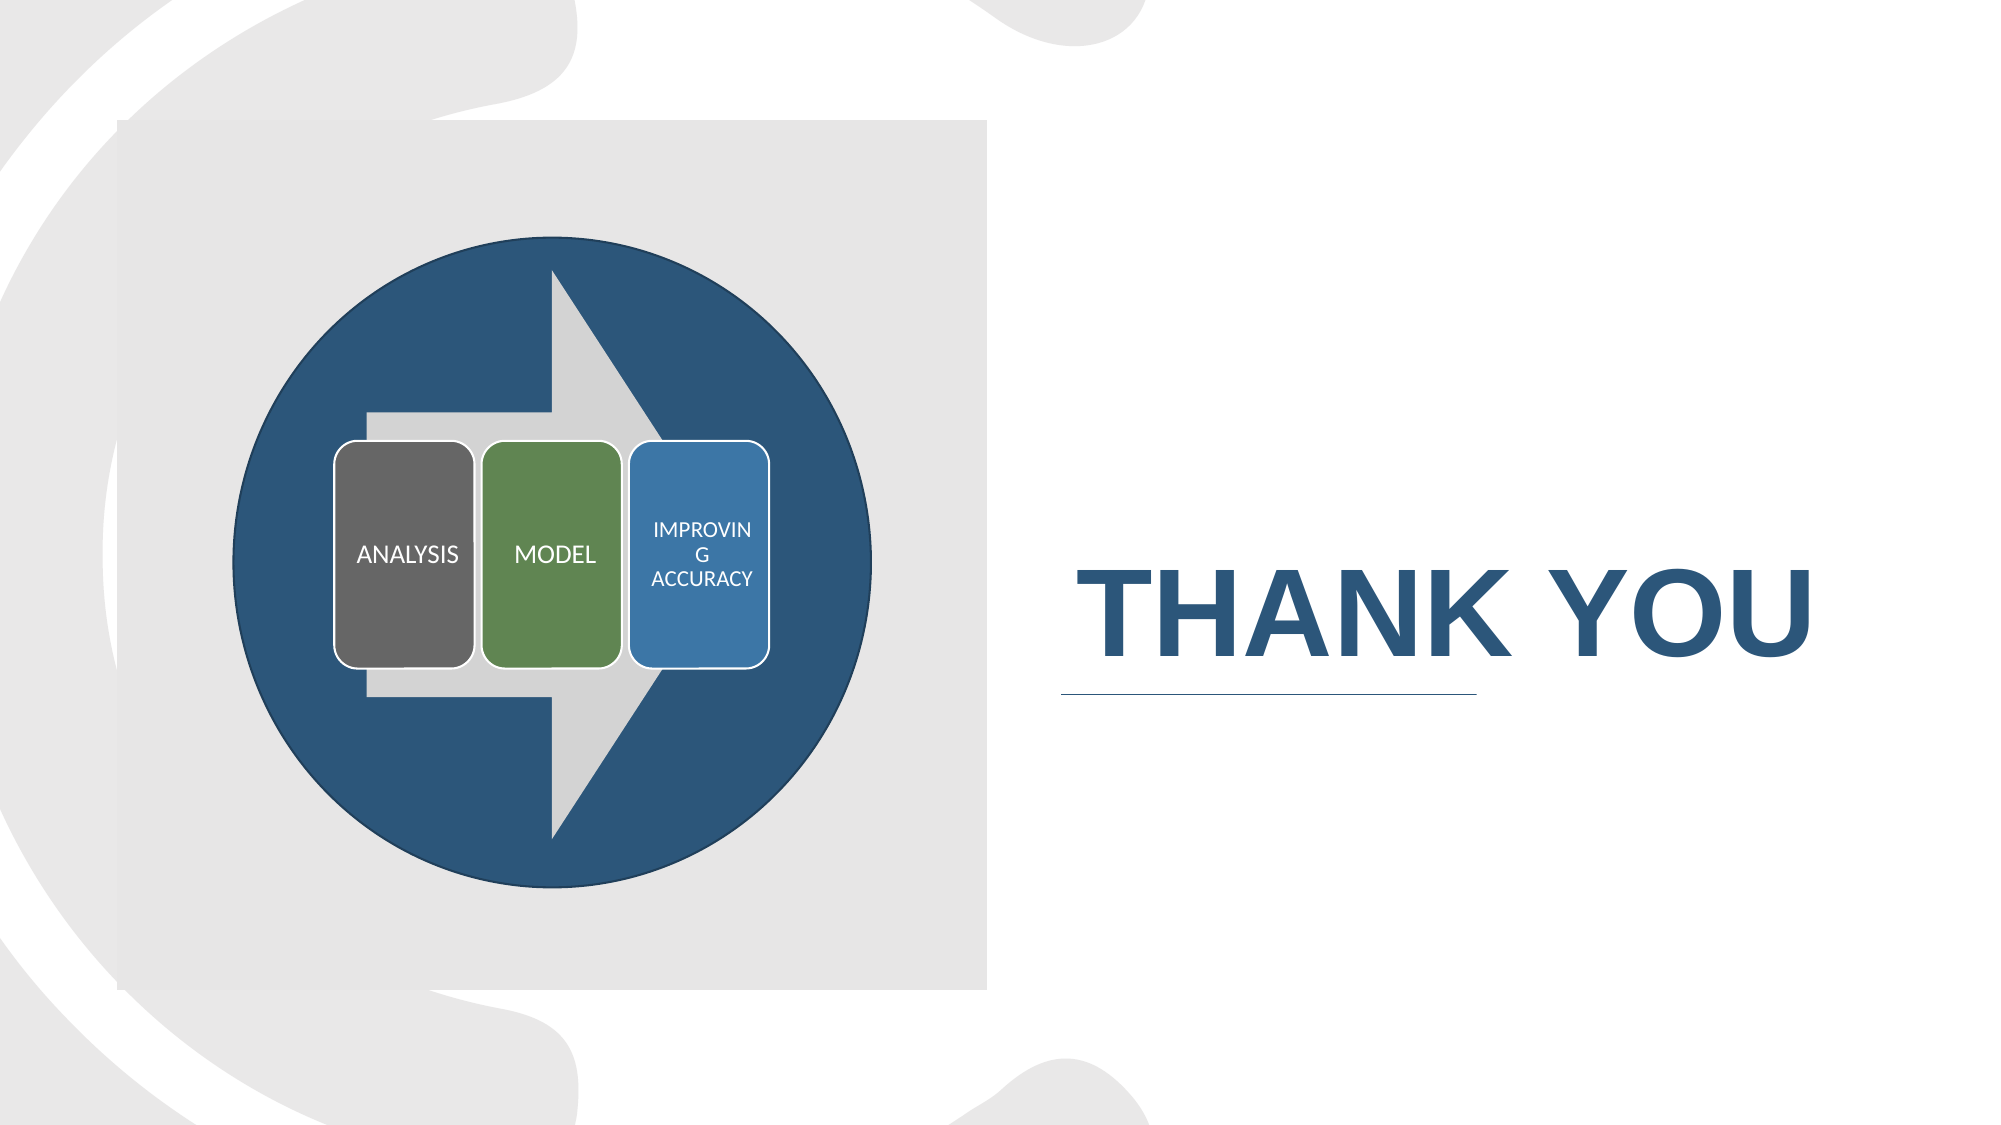

ANALYSIS
MODEL
IMPROVING ACCURACY
# Thank you